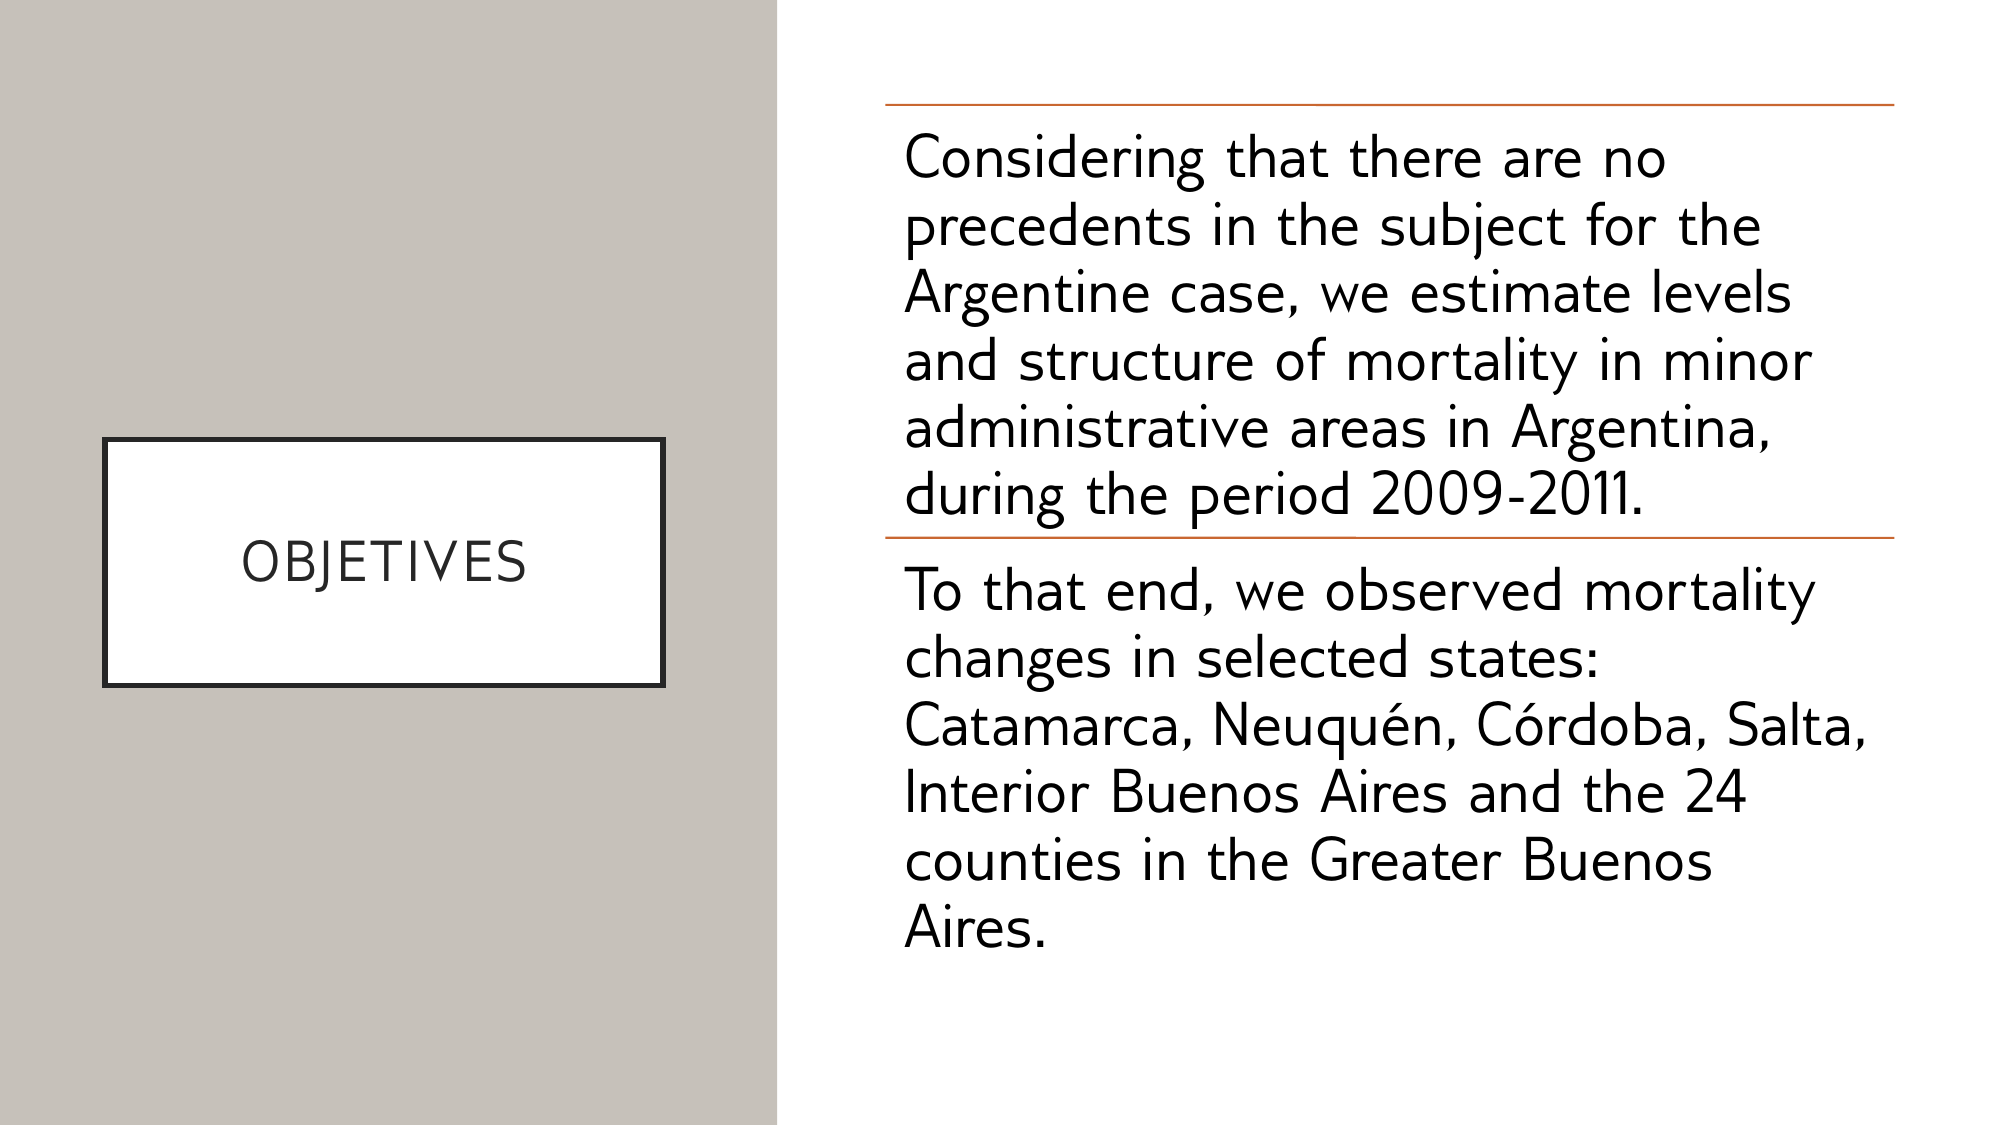

Considering that there are no precedents in the subject for the Argentine case, we estimate levels and structure of mortality in minor administrative areas in Argentina, during the period 2009-2011.
To that end, we observed mortality changes in selected states: Catamarca, Neuquén, Córdoba, Salta, Interior Buenos Aires and the 24 counties in the Greater Buenos Aires.
# Objetives